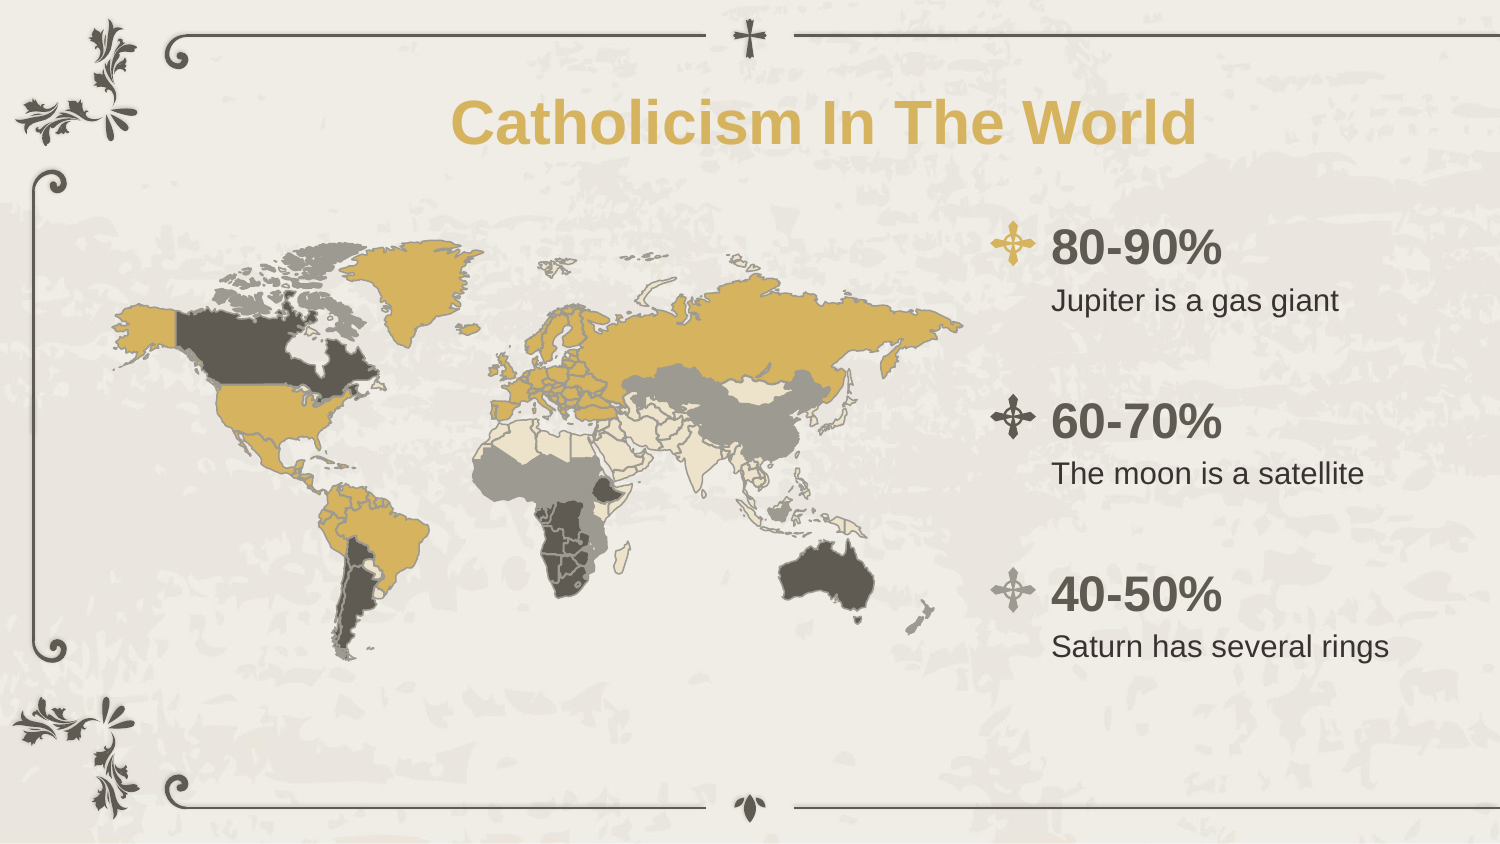

# Catholicism In The World
80-90%

Jupiter is a gas giant
60-70%

The moon is a satellite
40-50%

Saturn has several rings